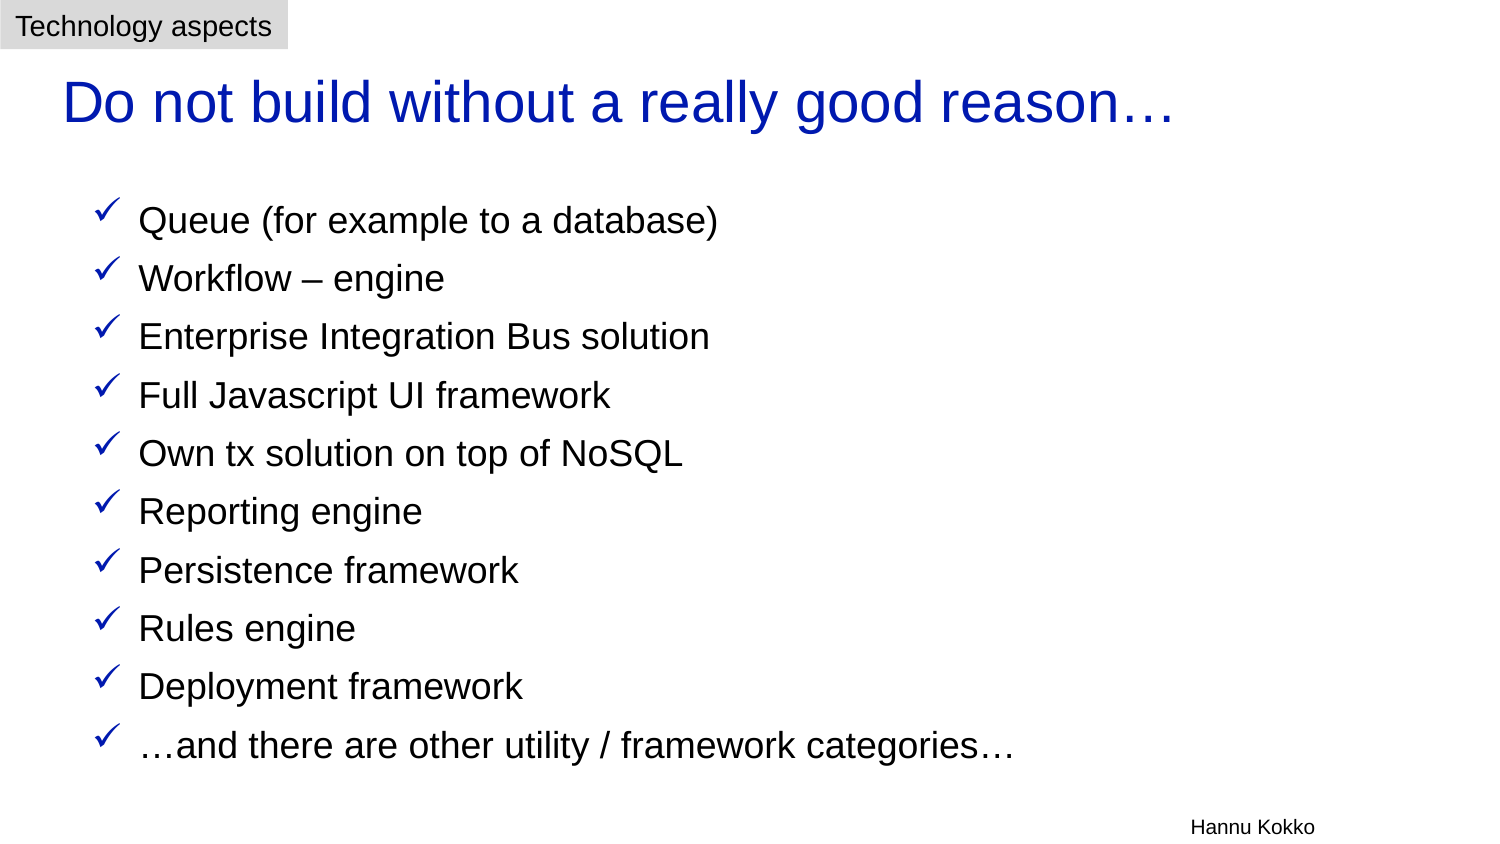

Technology aspects
# Do not build without a really good reason…
Queue (for example to a database)
Workflow – engine
Enterprise Integration Bus solution
Full Javascript UI framework
Own tx solution on top of NoSQL
Reporting engine
Persistence framework
Rules engine
Deployment framework
…and there are other utility / framework categories…

Hannu Kokko